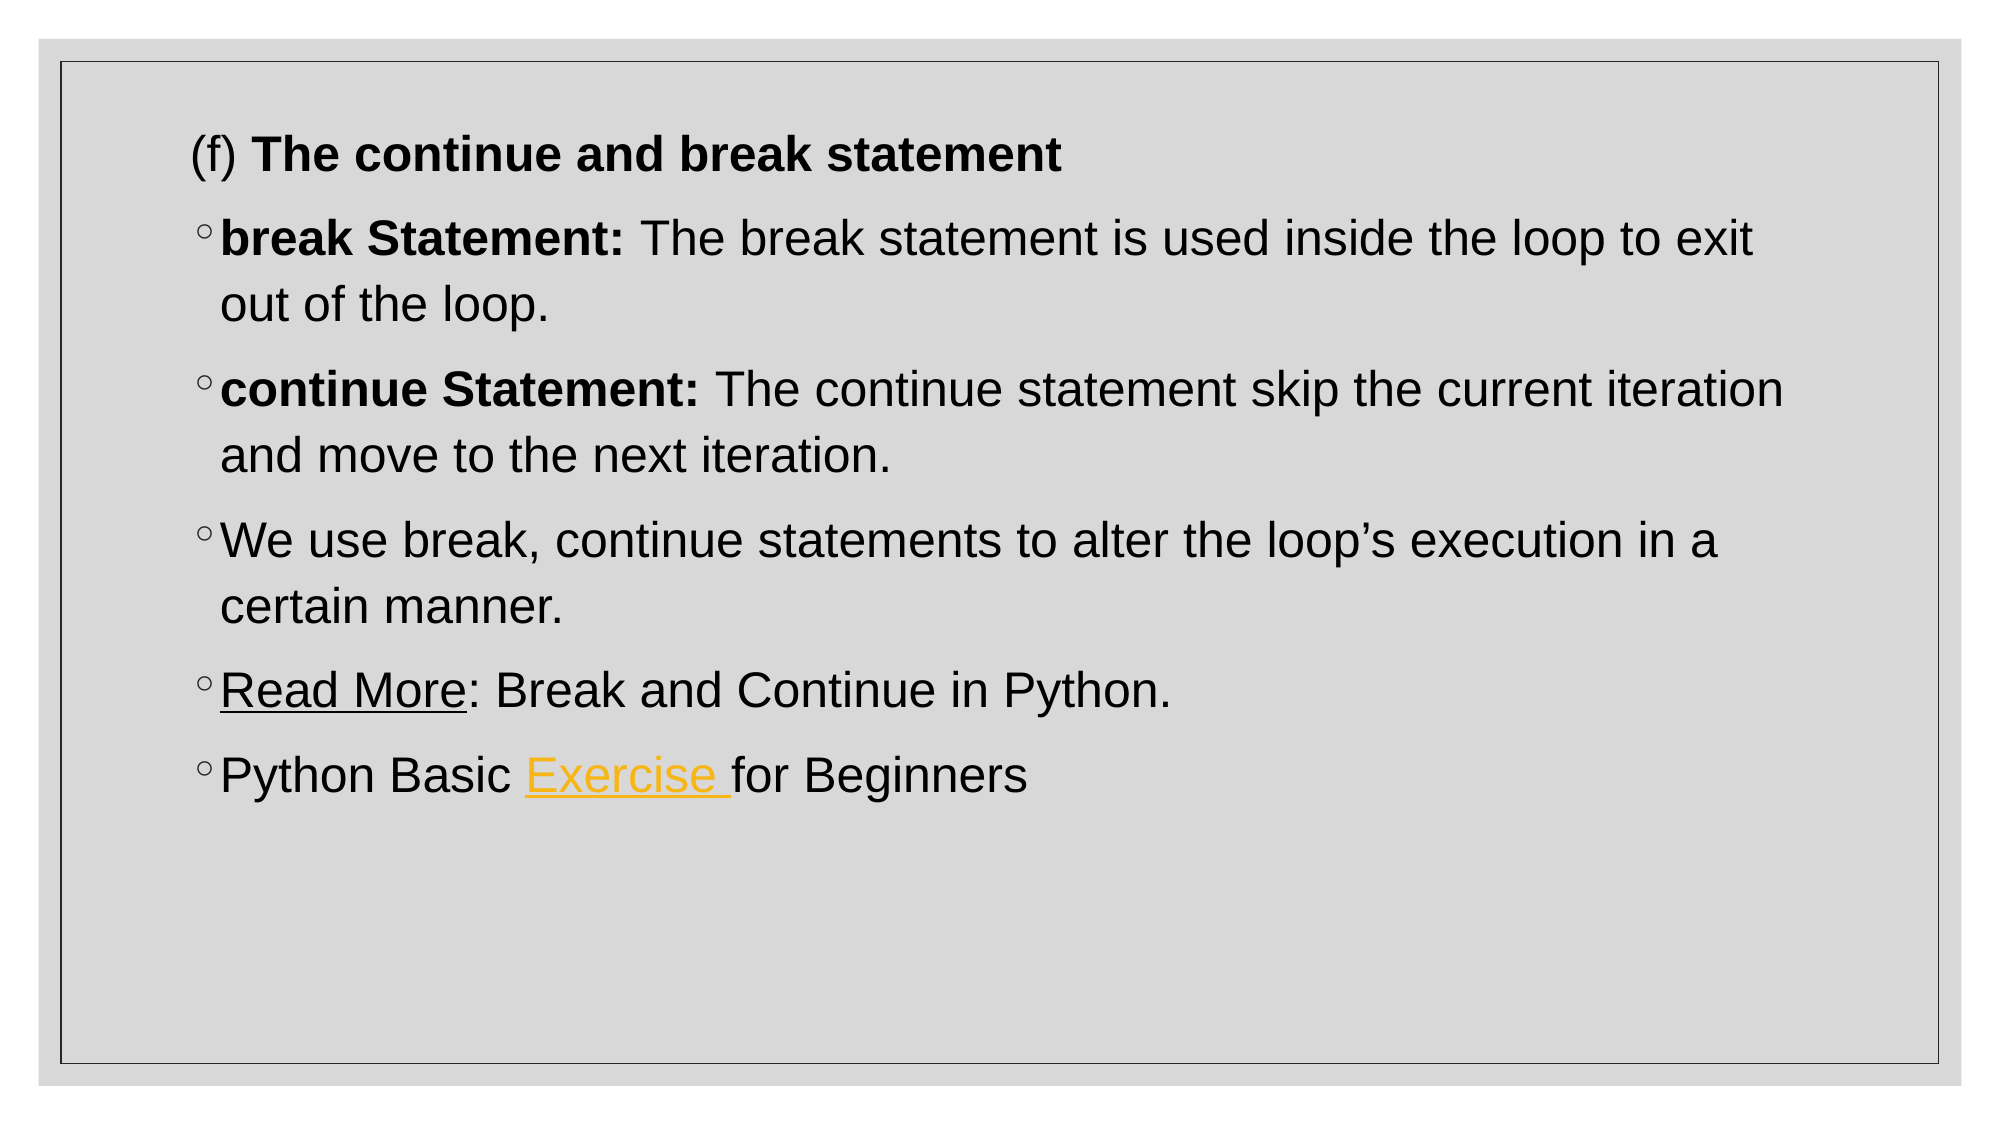

(f) The continue and break statement
break Statement: The break statement is used inside the loop to exit out of the loop.
continue Statement: The continue statement skip the current iteration and move to the next iteration.
We use break, continue statements to alter the loop’s execution in a certain manner.
Read More: Break and Continue in Python.
Python Basic Exercise for Beginners